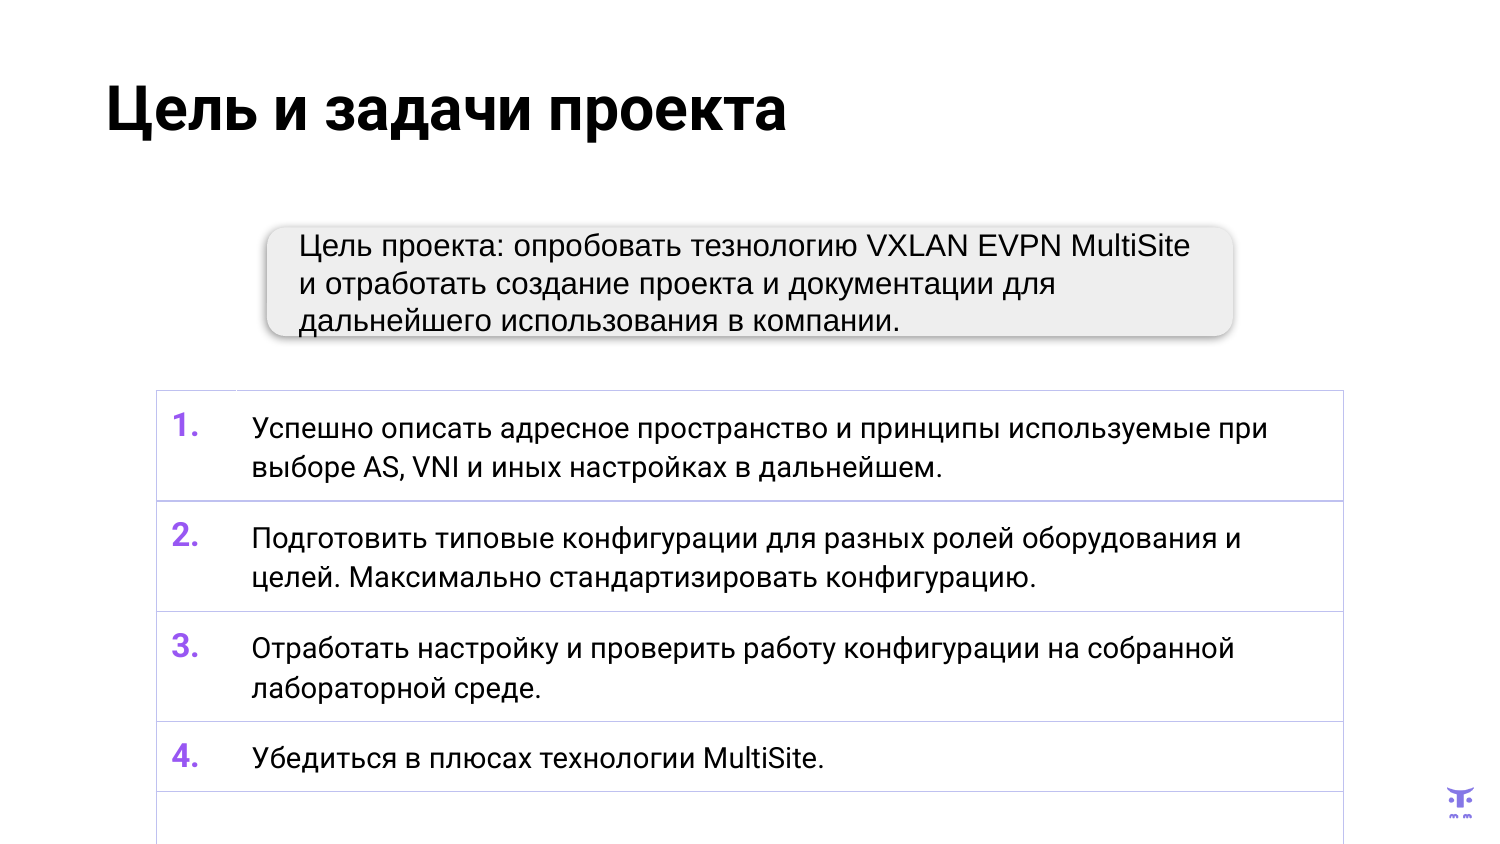

Цель и задачи проекта

Цель проекта: опробовать тезнологию VXLAN EVPN MultiSite и отработать создание проекта и документации для дальнейшего использования в компании.
| 1. | Успешно описать адресное пространство и принципы используемые при выборе AS, VNI и иных настройках в дальнейшем. |
| --- | --- |
| 2. | Подготовить типовые конфигурации для разных ролей оборудования и целей. Максимально стандартизировать конфигурацию. |
| 3. | Отработать настройку и проверить работу конфигурации на собранной лабораторной среде. |
| 4. | Убедиться в плюсах технологии MultiSite. |
|  |  |